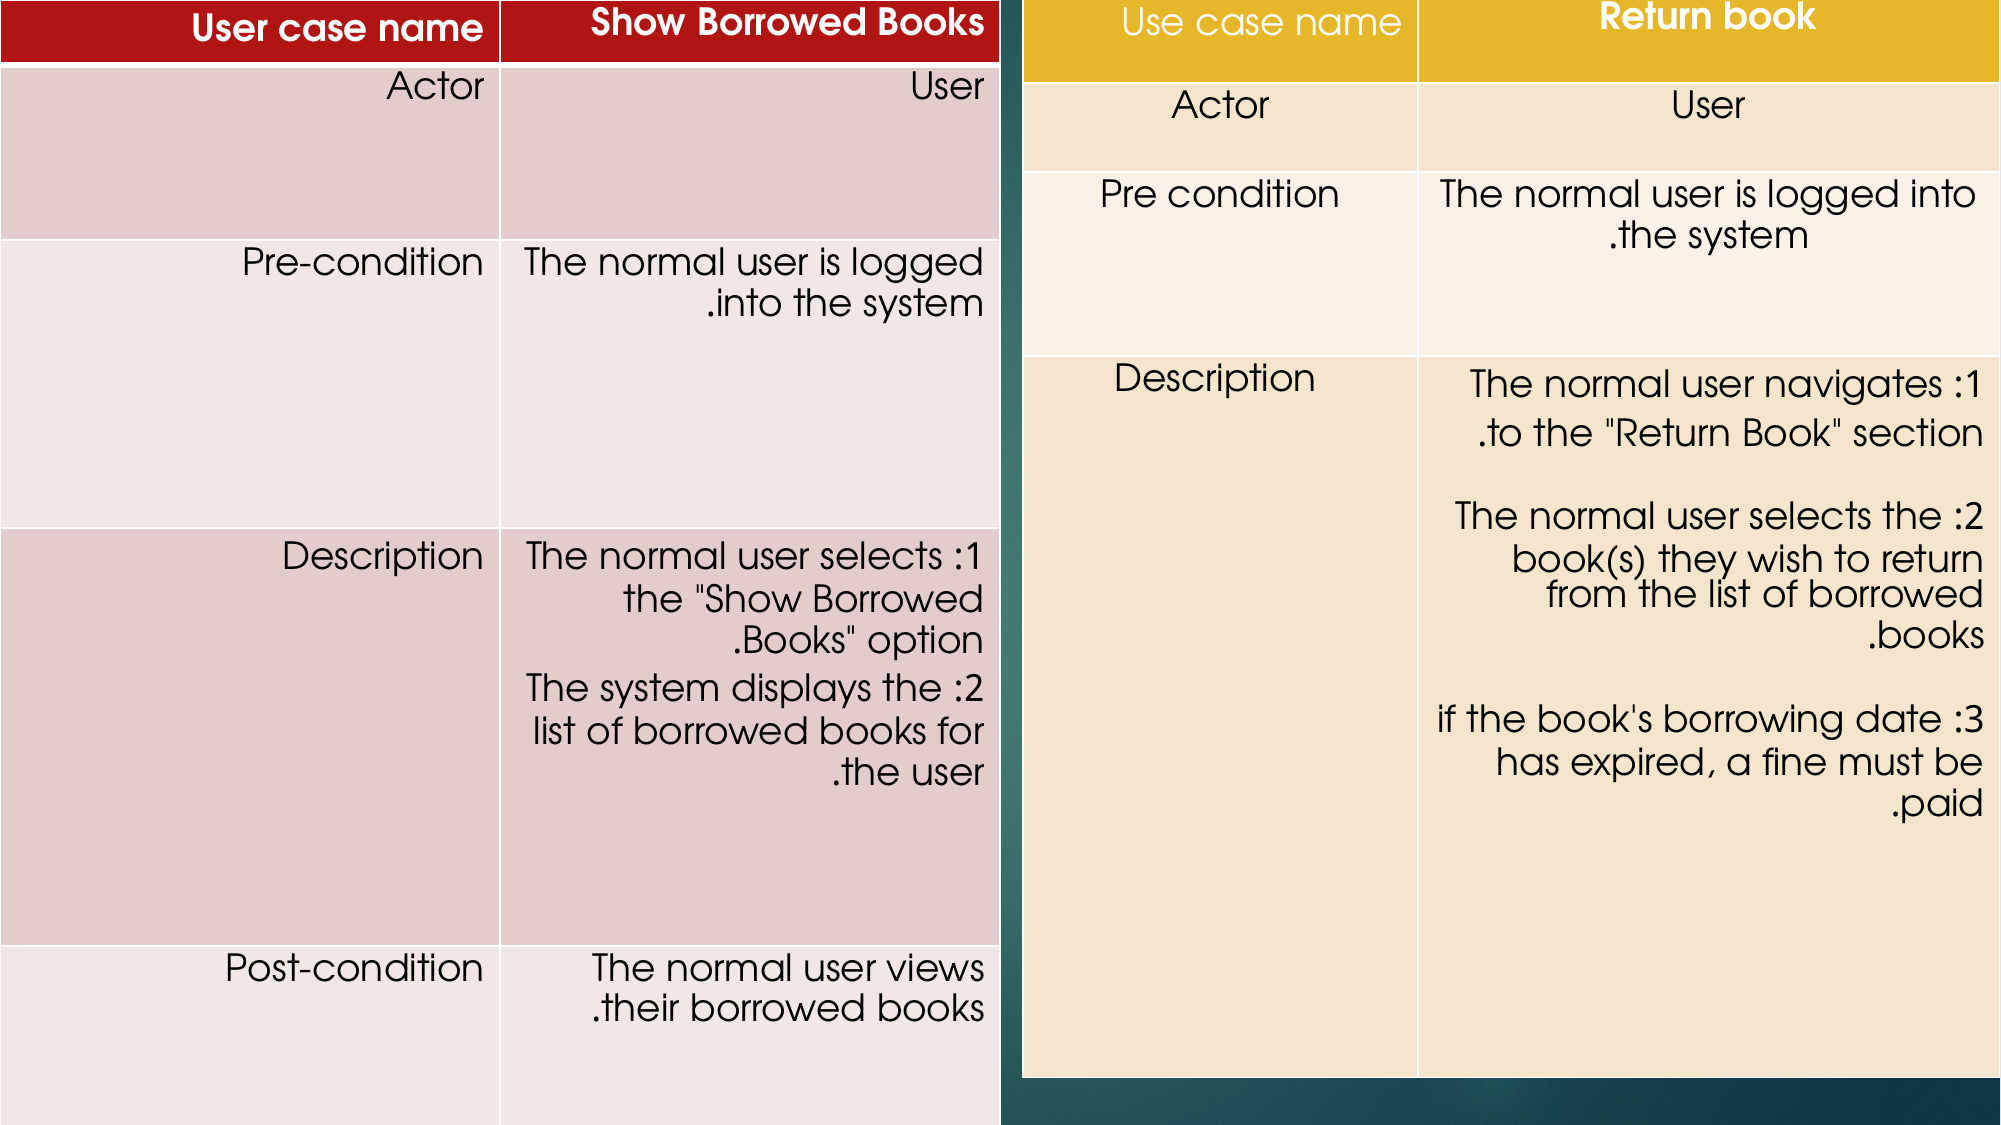

| User case name | Show Borrowed Books |
| --- | --- |
| Actor | User |
| Pre-condition | The normal user is logged into the system. |
| Description | 1: The normal user selects the "Show Borrowed Books" option. 2: The system displays the list of borrowed books for the user. |
| Post-condition | The normal user views their borrowed books. |
| Use case name | Return book |
| --- | --- |
| Actor | User |
| Pre condition | The normal user is logged into the system. |
| Description | 1: The normal user navigates to the "Return Book" section. 2: The normal user selects the book(s) they wish to return from the list of borrowed books. 3: if the book's borrowing date has expired, a fine must be paid. |